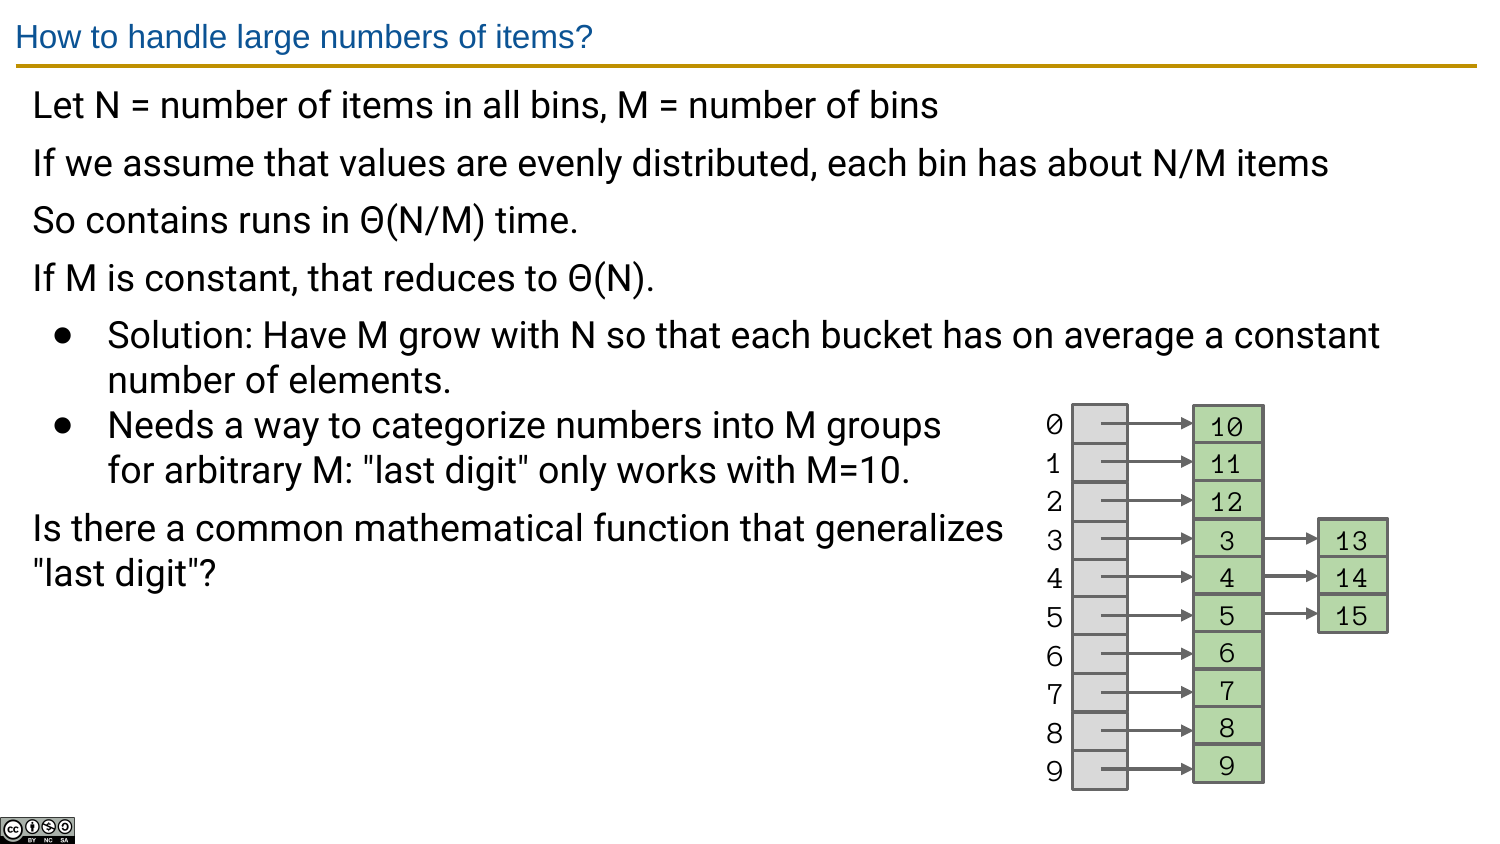

# How to handle large numbers of items?

Let N = number of items in all bins, M = number of bins
If we assume that values are evenly distributed, each bin has about N/M items
So contains runs in Θ(N/M) time.
If M is constant, that reduces to Θ(N).
Solution: Have M grow with N so that each bucket has on average a constant number of elements.
Needs a way to categorize numbers into M groups
for arbitrary M: "last digit" only works with M=10.
Is there a common mathematical function that generalizes
"last digit"?

0
1
2
3
4
5
6
7
8
9

10
11

12

3
13

4
14

5
15

6

7

8

9